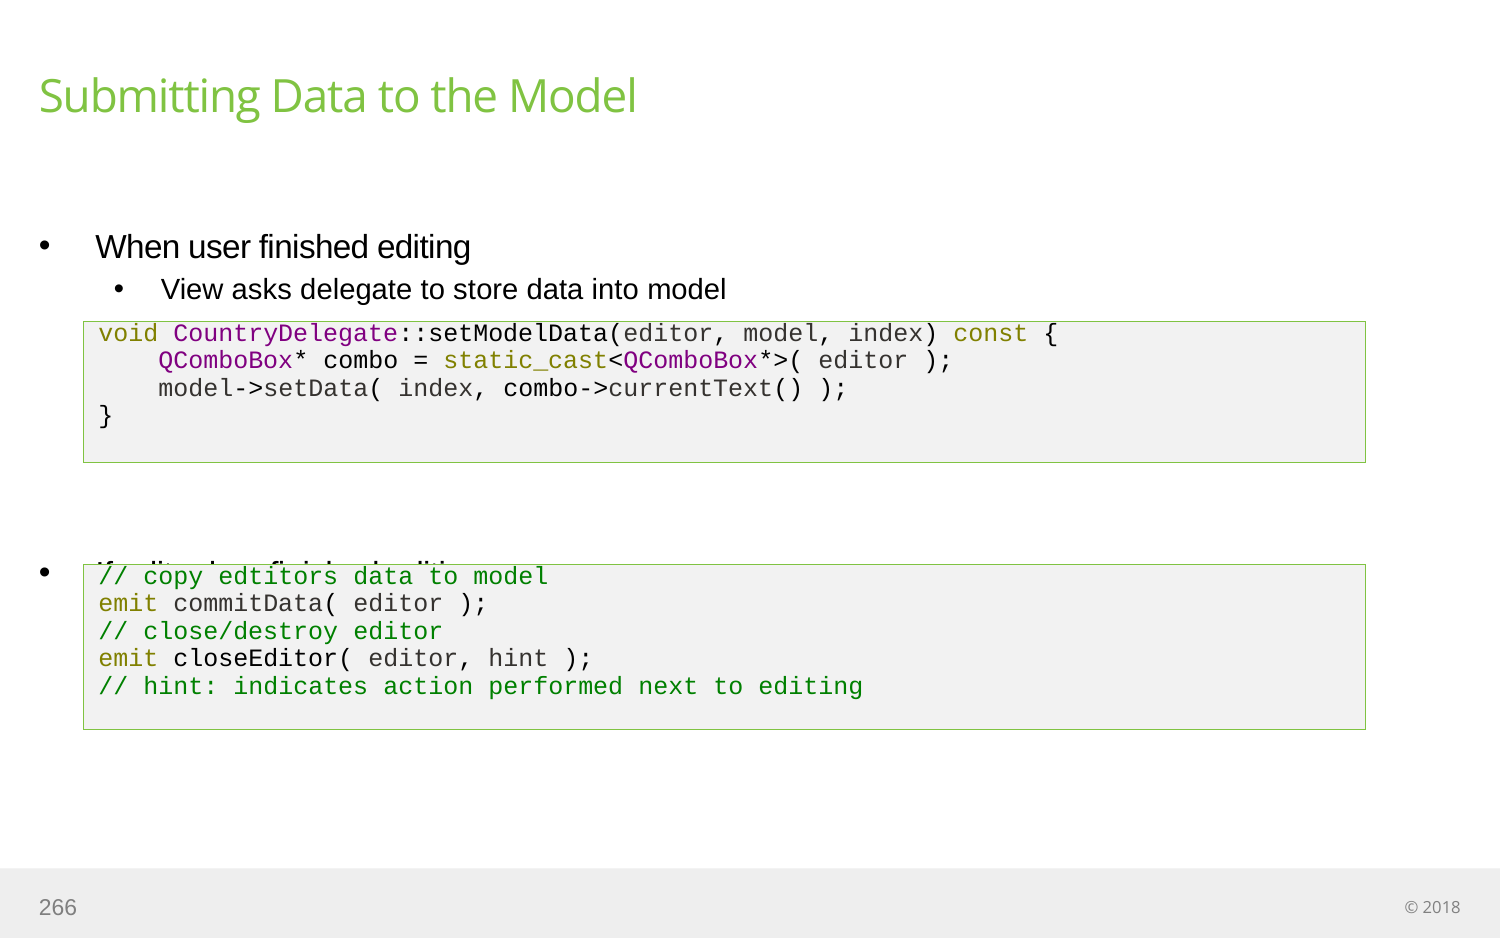

# Submitting Data to the Model
When user finished editing
View asks delegate to store data into model

If editor has finished editing

void CountryDelegate::setModelData(editor, model, index) const {
    QComboBox* combo = static_cast<QComboBox*>( editor );
    model->setData( index, combo->currentText() );
}
// copy edtitors data to model
emit commitData( editor );
// close/destroy editor
emit closeEditor( editor, hint );
// hint: indicates action performed next to editing
266
© 2018